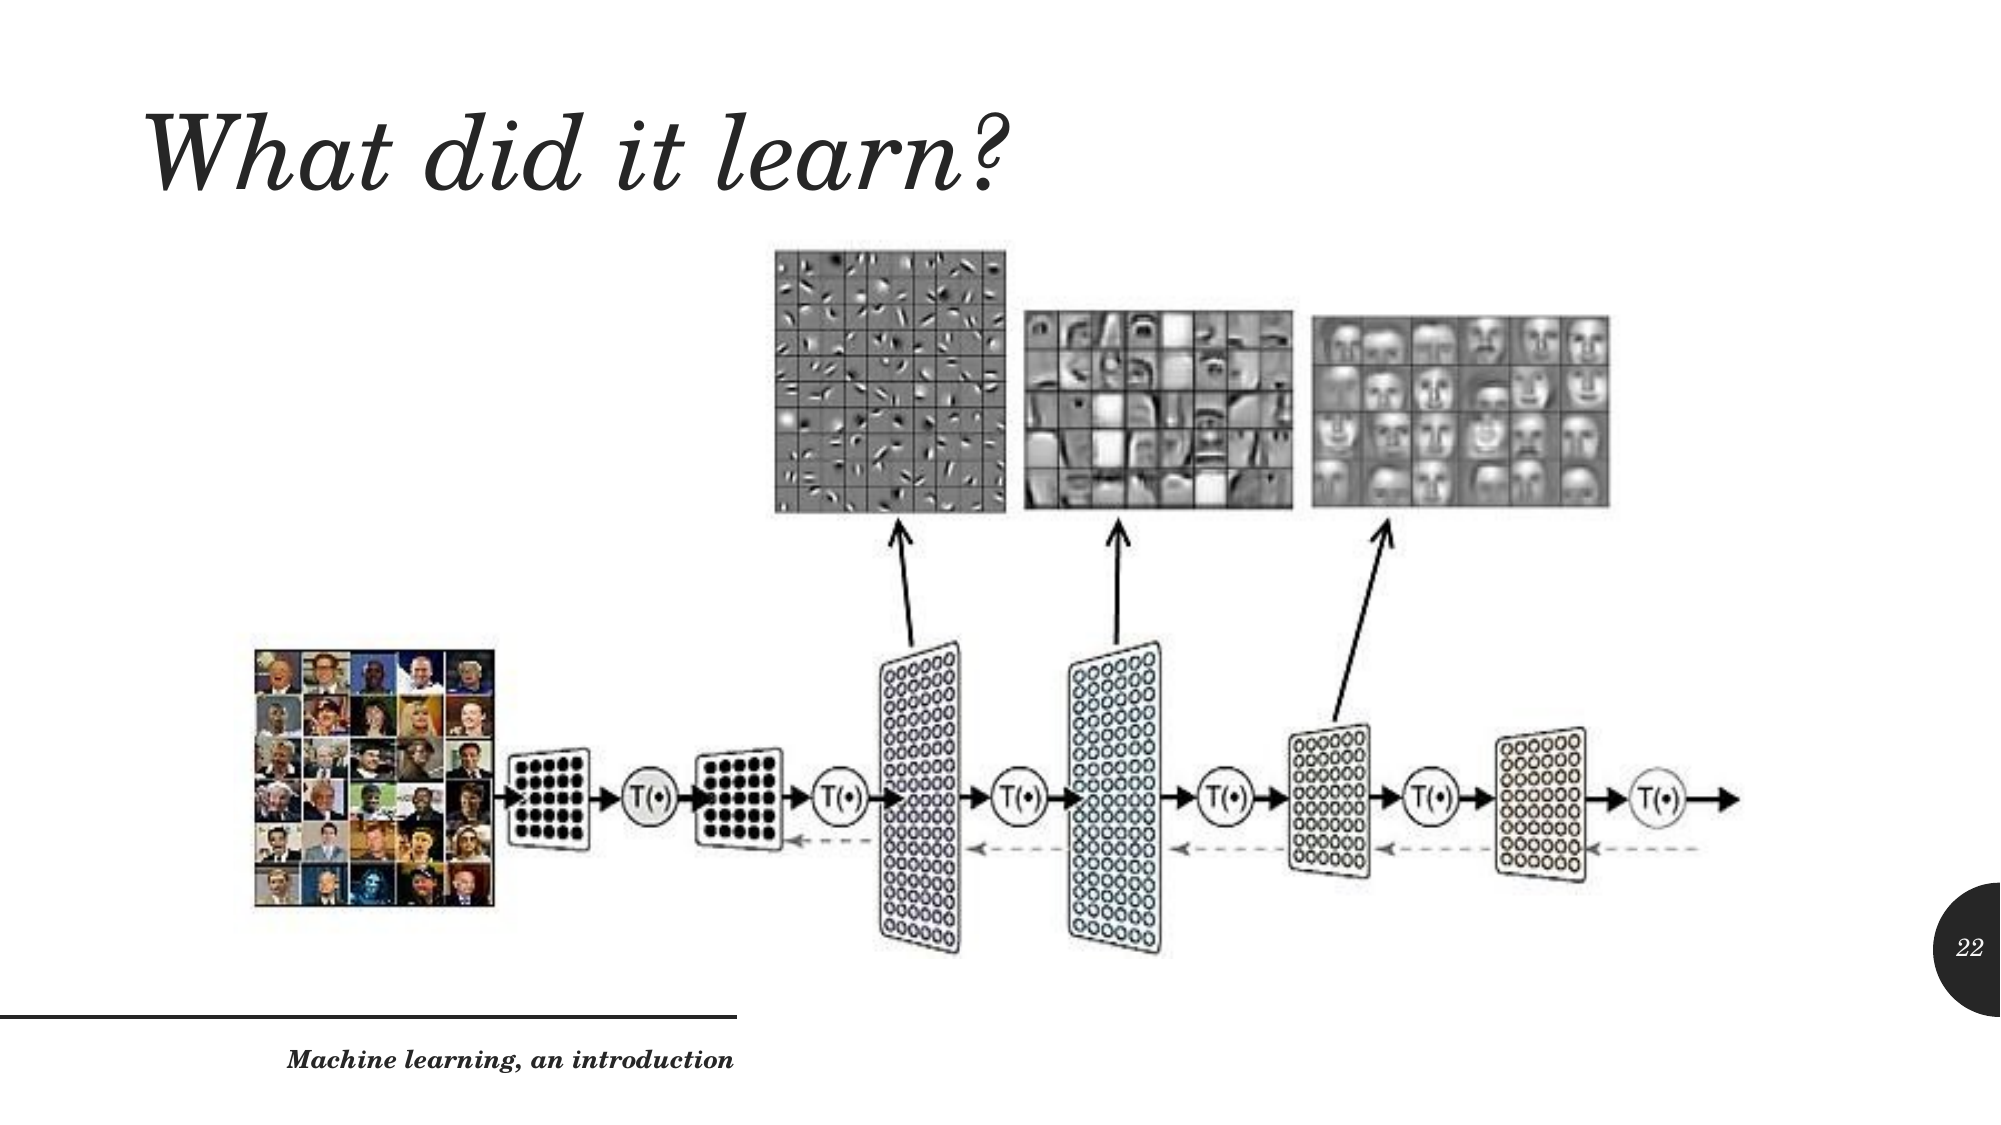

# What did it learn?

22
Machine learning, an introduction